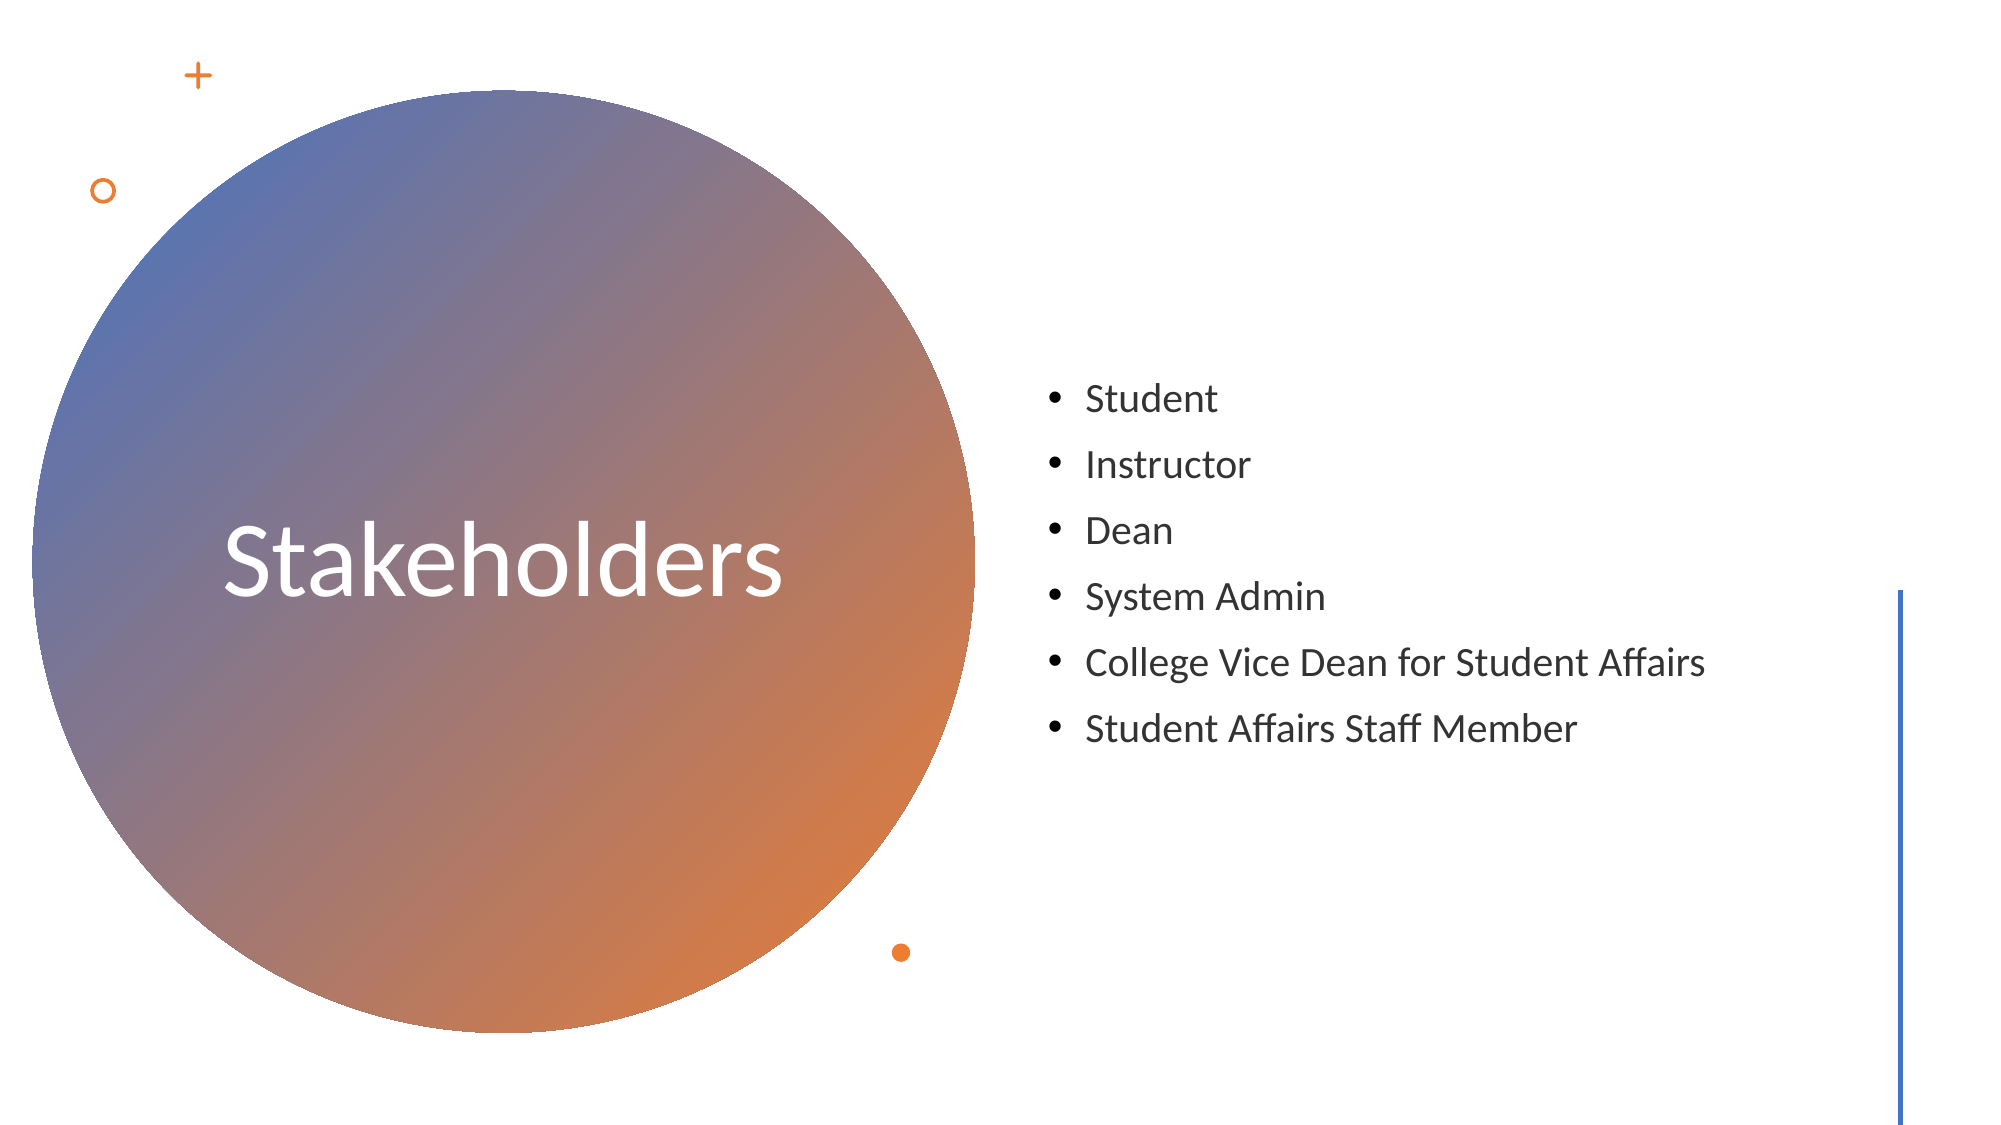

Student
Instructor
Dean
System Admin
College Vice Dean for Student Affairs
Student Affairs Staff Member

# Stakeholders